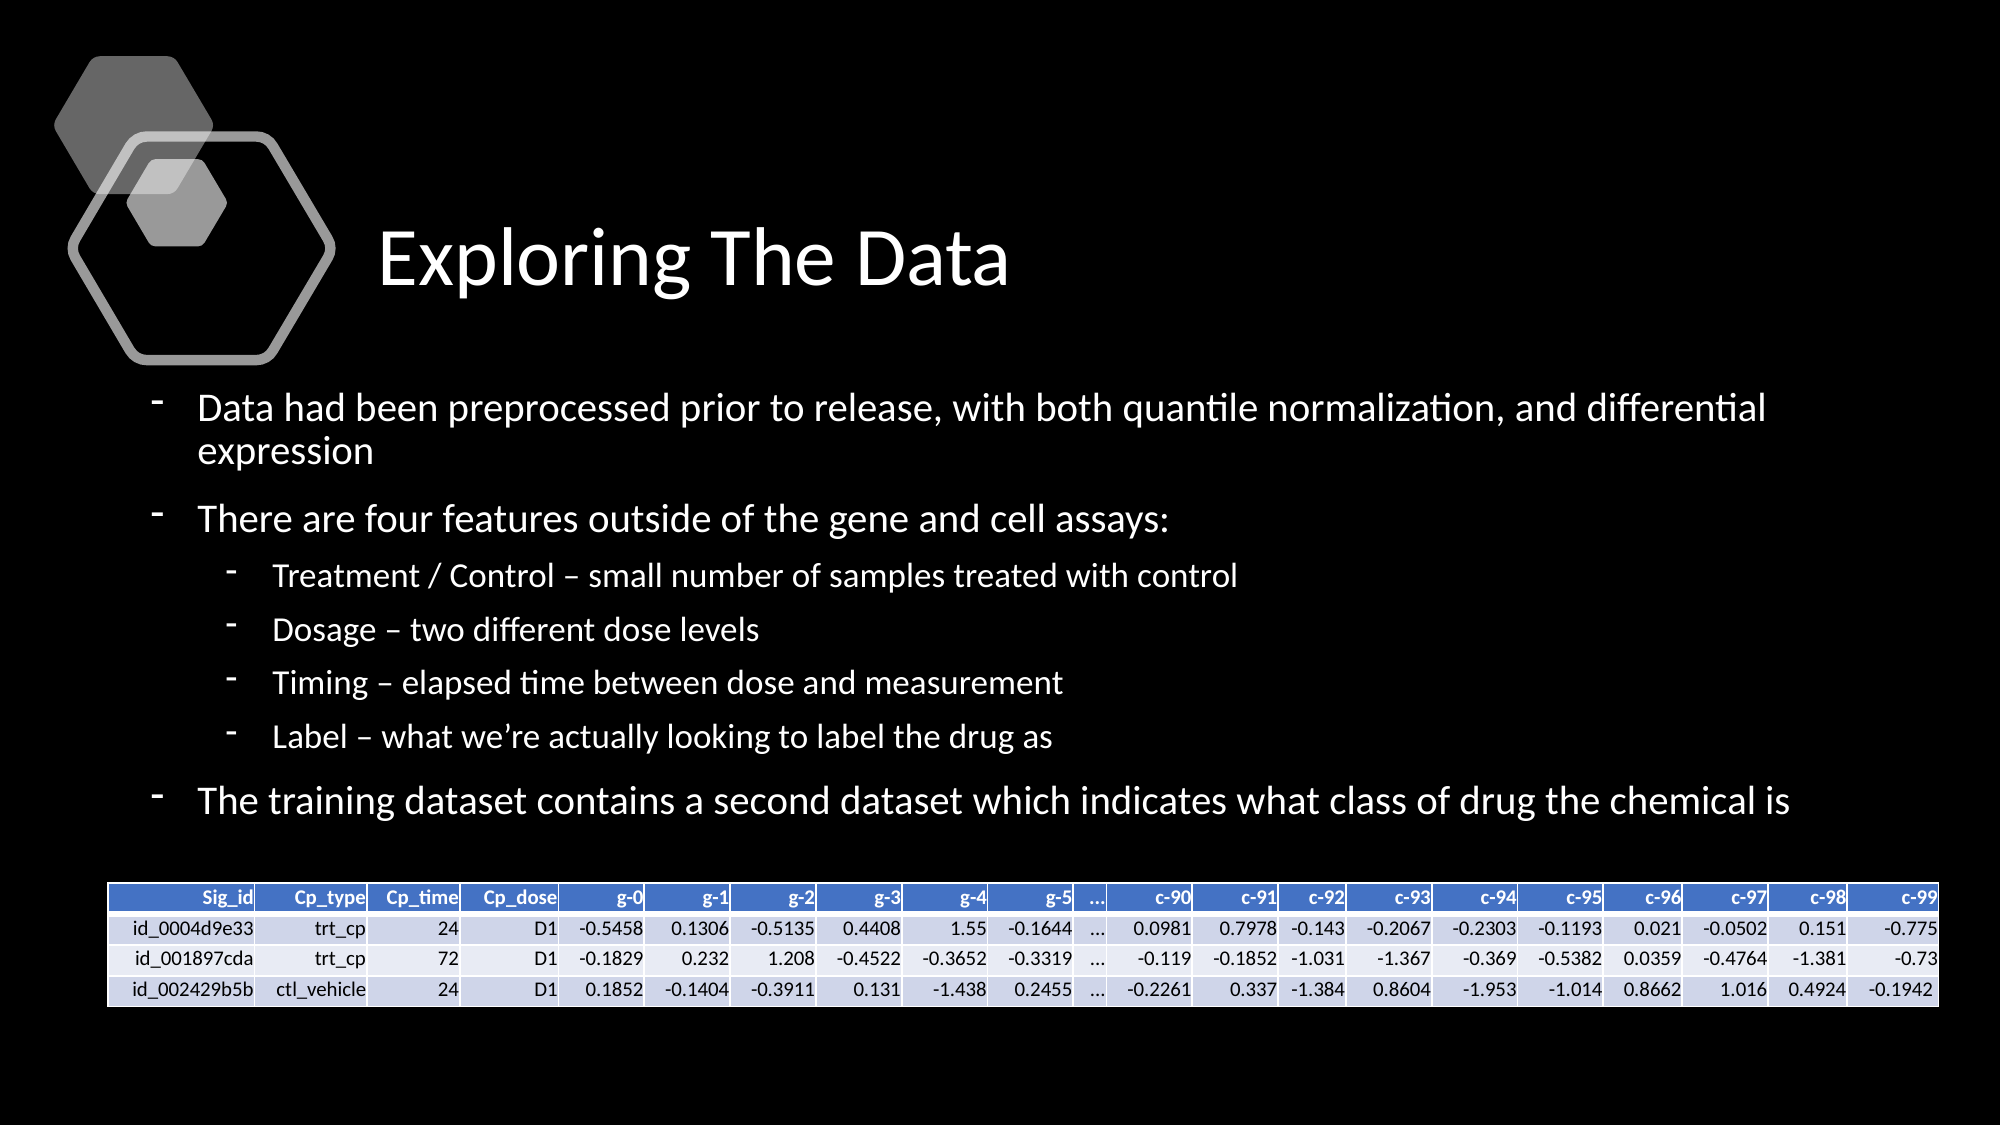

Exploring The Data
Data had been preprocessed prior to release, with both quantile normalization, and differential expression
There are four features outside of the gene and cell assays:
Treatment / Control – small number of samples treated with control
Dosage – two different dose levels
Timing – elapsed time between dose and measurement
Label – what we’re actually looking to label the drug as
The training dataset contains a second dataset which indicates what class of drug the chemical is

| Sig\_id | Cp\_type | Cp\_time | Cp\_dose | g-0 | g-1 | g-2 | g-3 | g-4 | g-5 | ... | c-90 | c-91 | c-92 | c-93 | c-94 | c-95 | c-96 | c-97 | c-98 | c-99 |
| --- | --- | --- | --- | --- | --- | --- | --- | --- | --- | --- | --- | --- | --- | --- | --- | --- | --- | --- | --- | --- |
| id\_0004d9e33 | trt\_cp | 24 | D1 | -0.5458 | 0.1306 | -0.5135 | 0.4408 | 1.55 | -0.1644 | ... | 0.0981 | 0.7978 | -0.143 | -0.2067 | -0.2303 | -0.1193 | 0.021 | -0.0502 | 0.151 | -0.775 |
| id\_001897cda | trt\_cp | 72 | D1 | -0.1829 | 0.232 | 1.208 | -0.4522 | -0.3652 | -0.3319 | ... | -0.119 | -0.1852 | -1.031 | -1.367 | -0.369 | -0.5382 | 0.0359 | -0.4764 | -1.381 | -0.73 |
| id\_002429b5b | ctl\_vehicle | 24 | D1 | 0.1852 | -0.1404 | -0.3911 | 0.131 | -1.438 | 0.2455 | ... | -0.2261 | 0.337 | -1.384 | 0.8604 | -1.953 | -1.014 | 0.8662 | 1.016 | 0.4924 | -0.1942 |